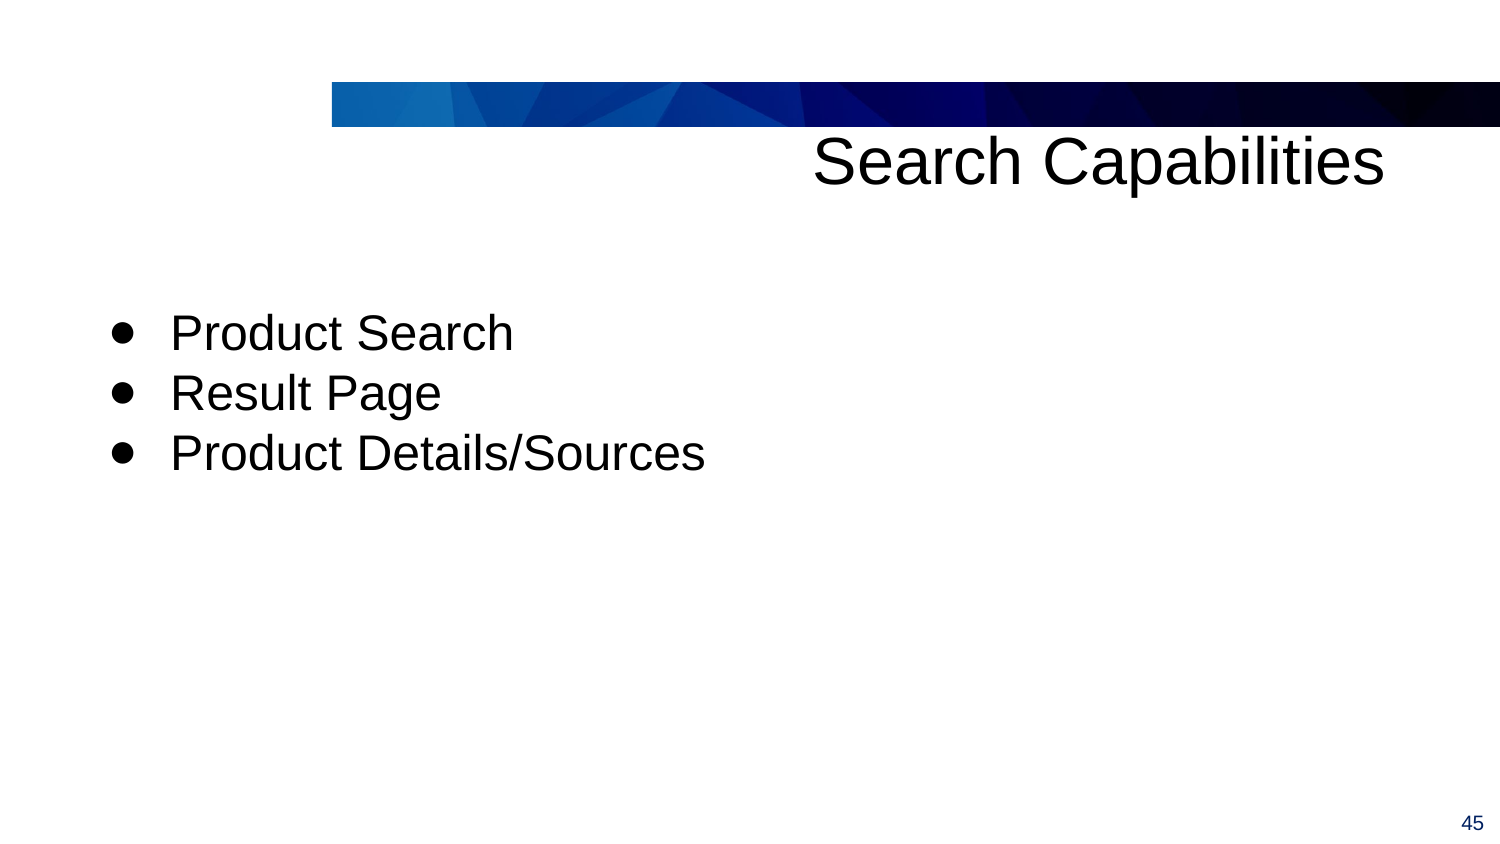

Search Capabilities
Product Search
Result Page
Product Details/Sources